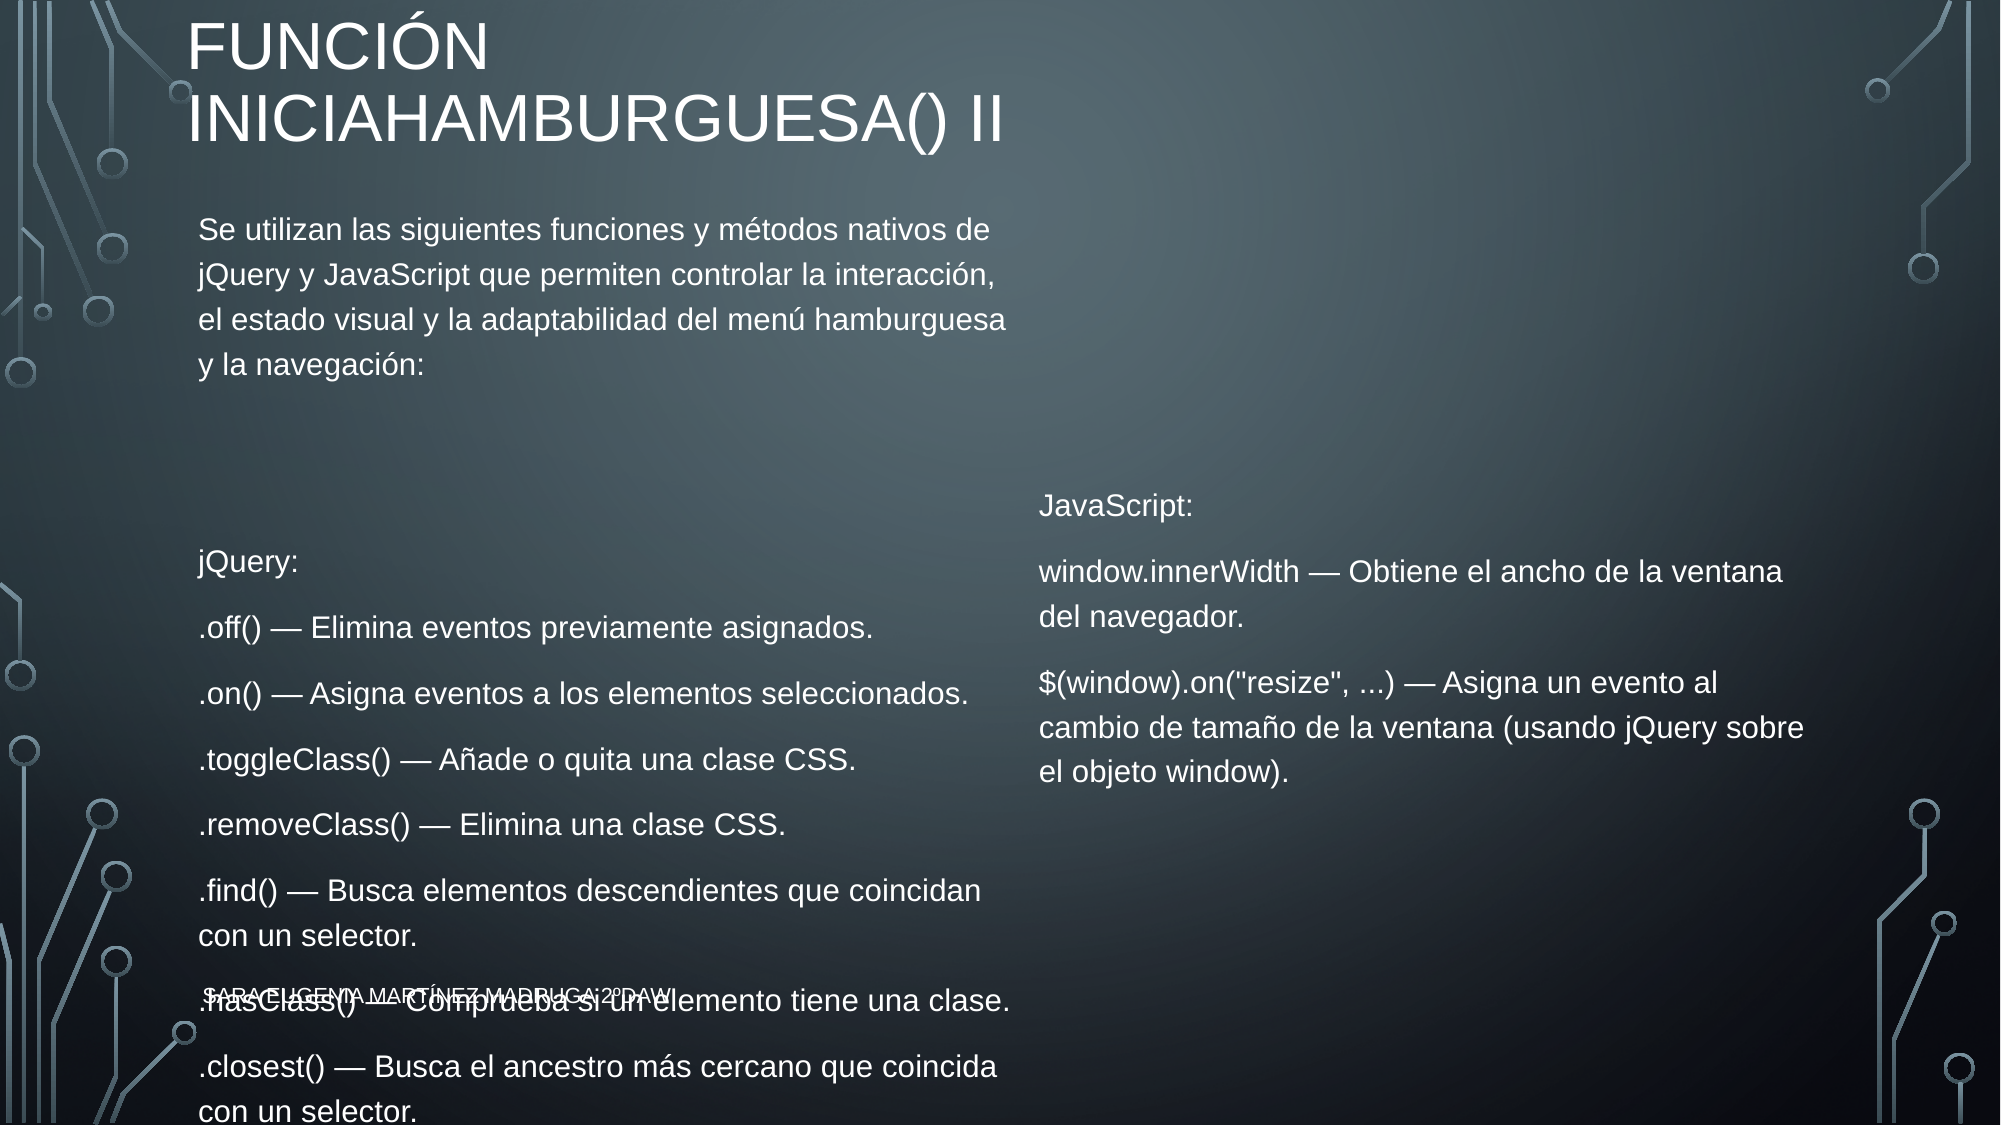

# Función iniciahamburguesa() ii
Se utilizan las siguientes funciones y métodos nativos de jQuery y JavaScript que permiten controlar la interacción, el estado visual y la adaptabilidad del menú hamburguesa y la navegación:

jQuery:
.off() — Elimina eventos previamente asignados.
.on() — Asigna eventos a los elementos seleccionados.
.toggleClass() — Añade o quita una clase CSS.
.removeClass() — Elimina una clase CSS.
.find() — Busca elementos descendientes que coincidan con un selector.
.hasClass() — Comprueba si un elemento tiene una clase.
.closest() — Busca el ancestro más cercano que coincida con un selector.

JavaScript:
window.innerWidth — Obtiene el ancho de la ventana del navegador.
$(window).on("resize", ...) — Asigna un evento al cambio de tamaño de la ventana (usando jQuery sobre el objeto window).
Sara Eugenia Martínez Madruga 2ºDAW